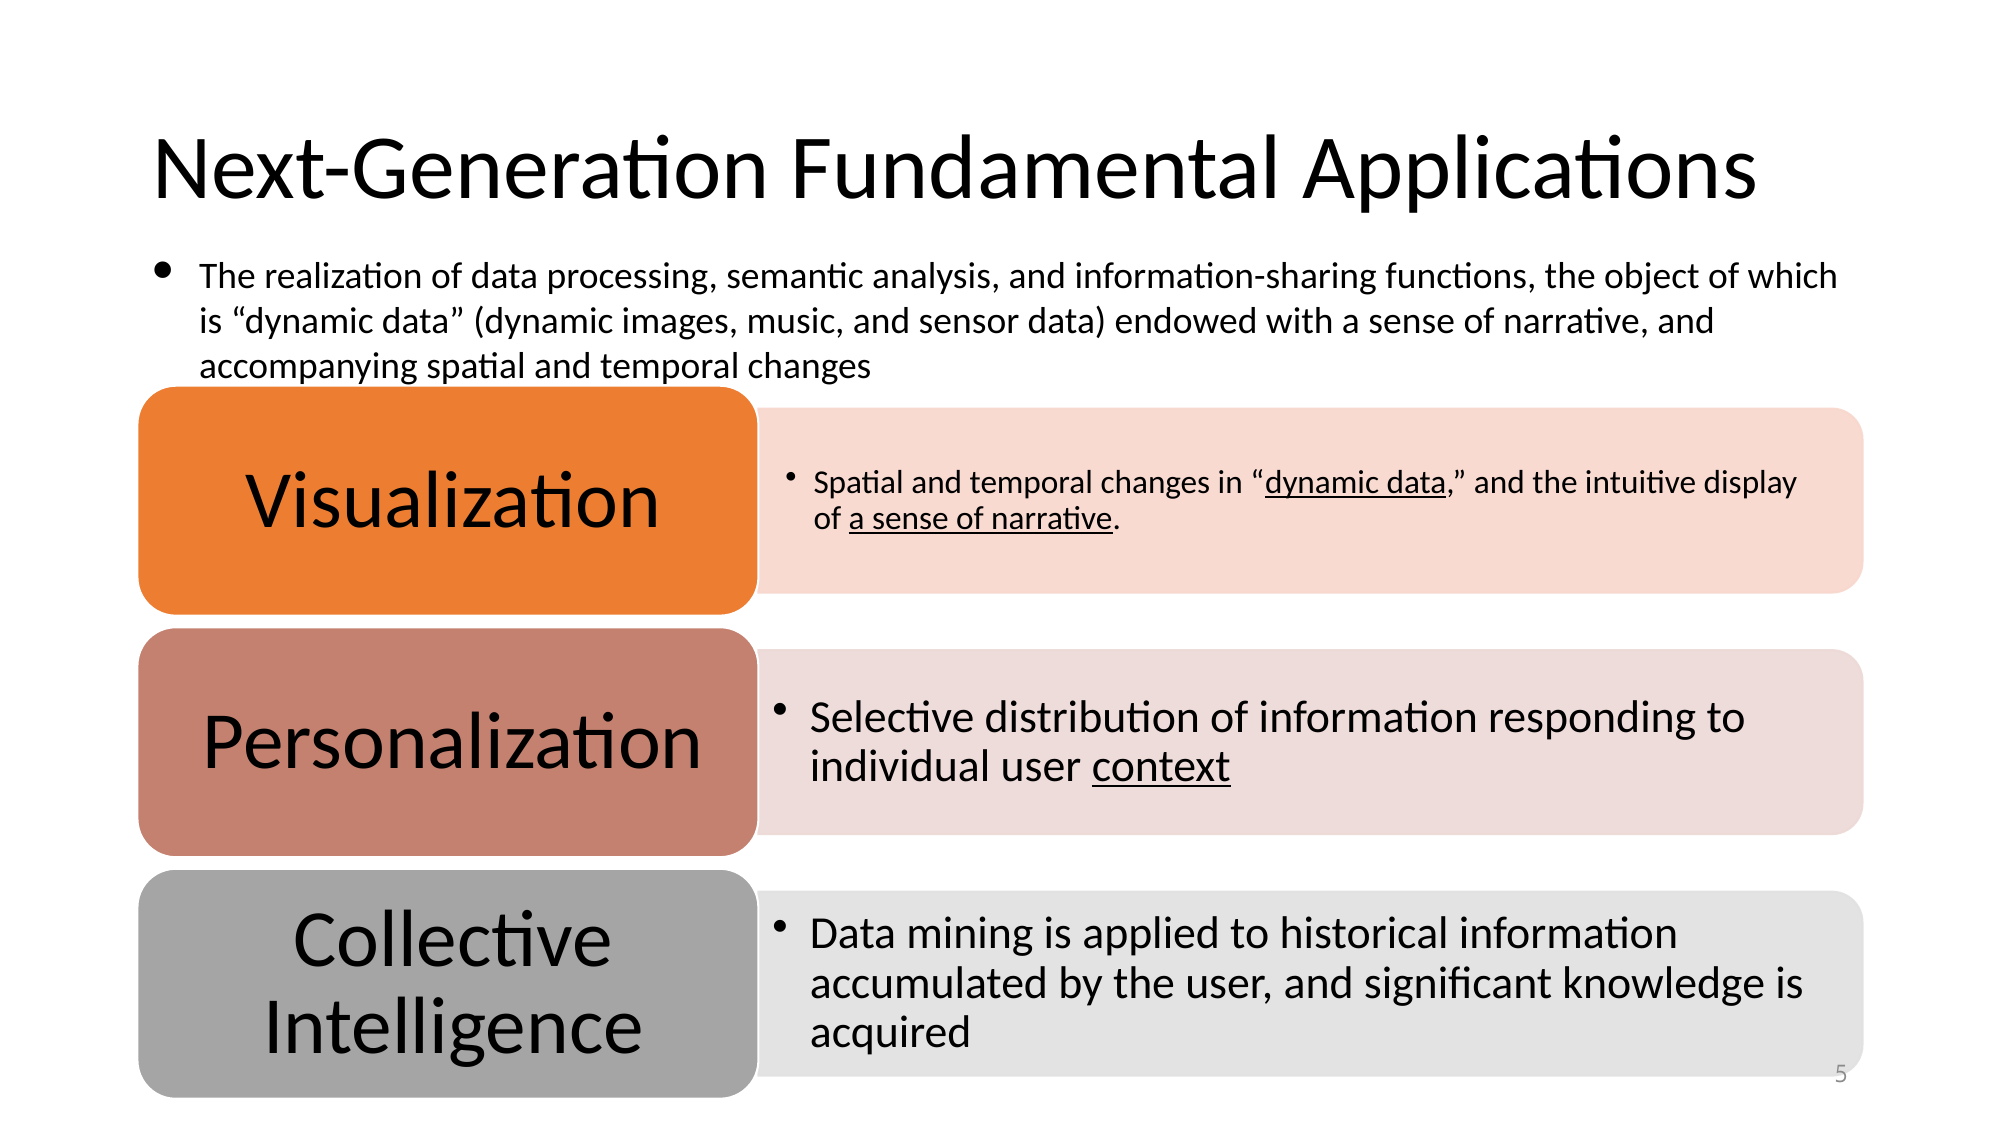

# Next-Generation Fundamental Applications
The realization of data processing, semantic analysis, and information-sharing functions, the object of which is “dynamic data” (dynamic images, music, and sensor data) endowed with a sense of narrative, and accompanying spatial and temporal changes
Spatial and temporal changes in “dynamic data,” and the intuitive display of a sense of narrative.
Visualization
Selective distribution of information responding to individual user context
Personalization
Data mining is applied to historical information accumulated by the user, and significant knowledge is acquired
Collective Intelligence
5